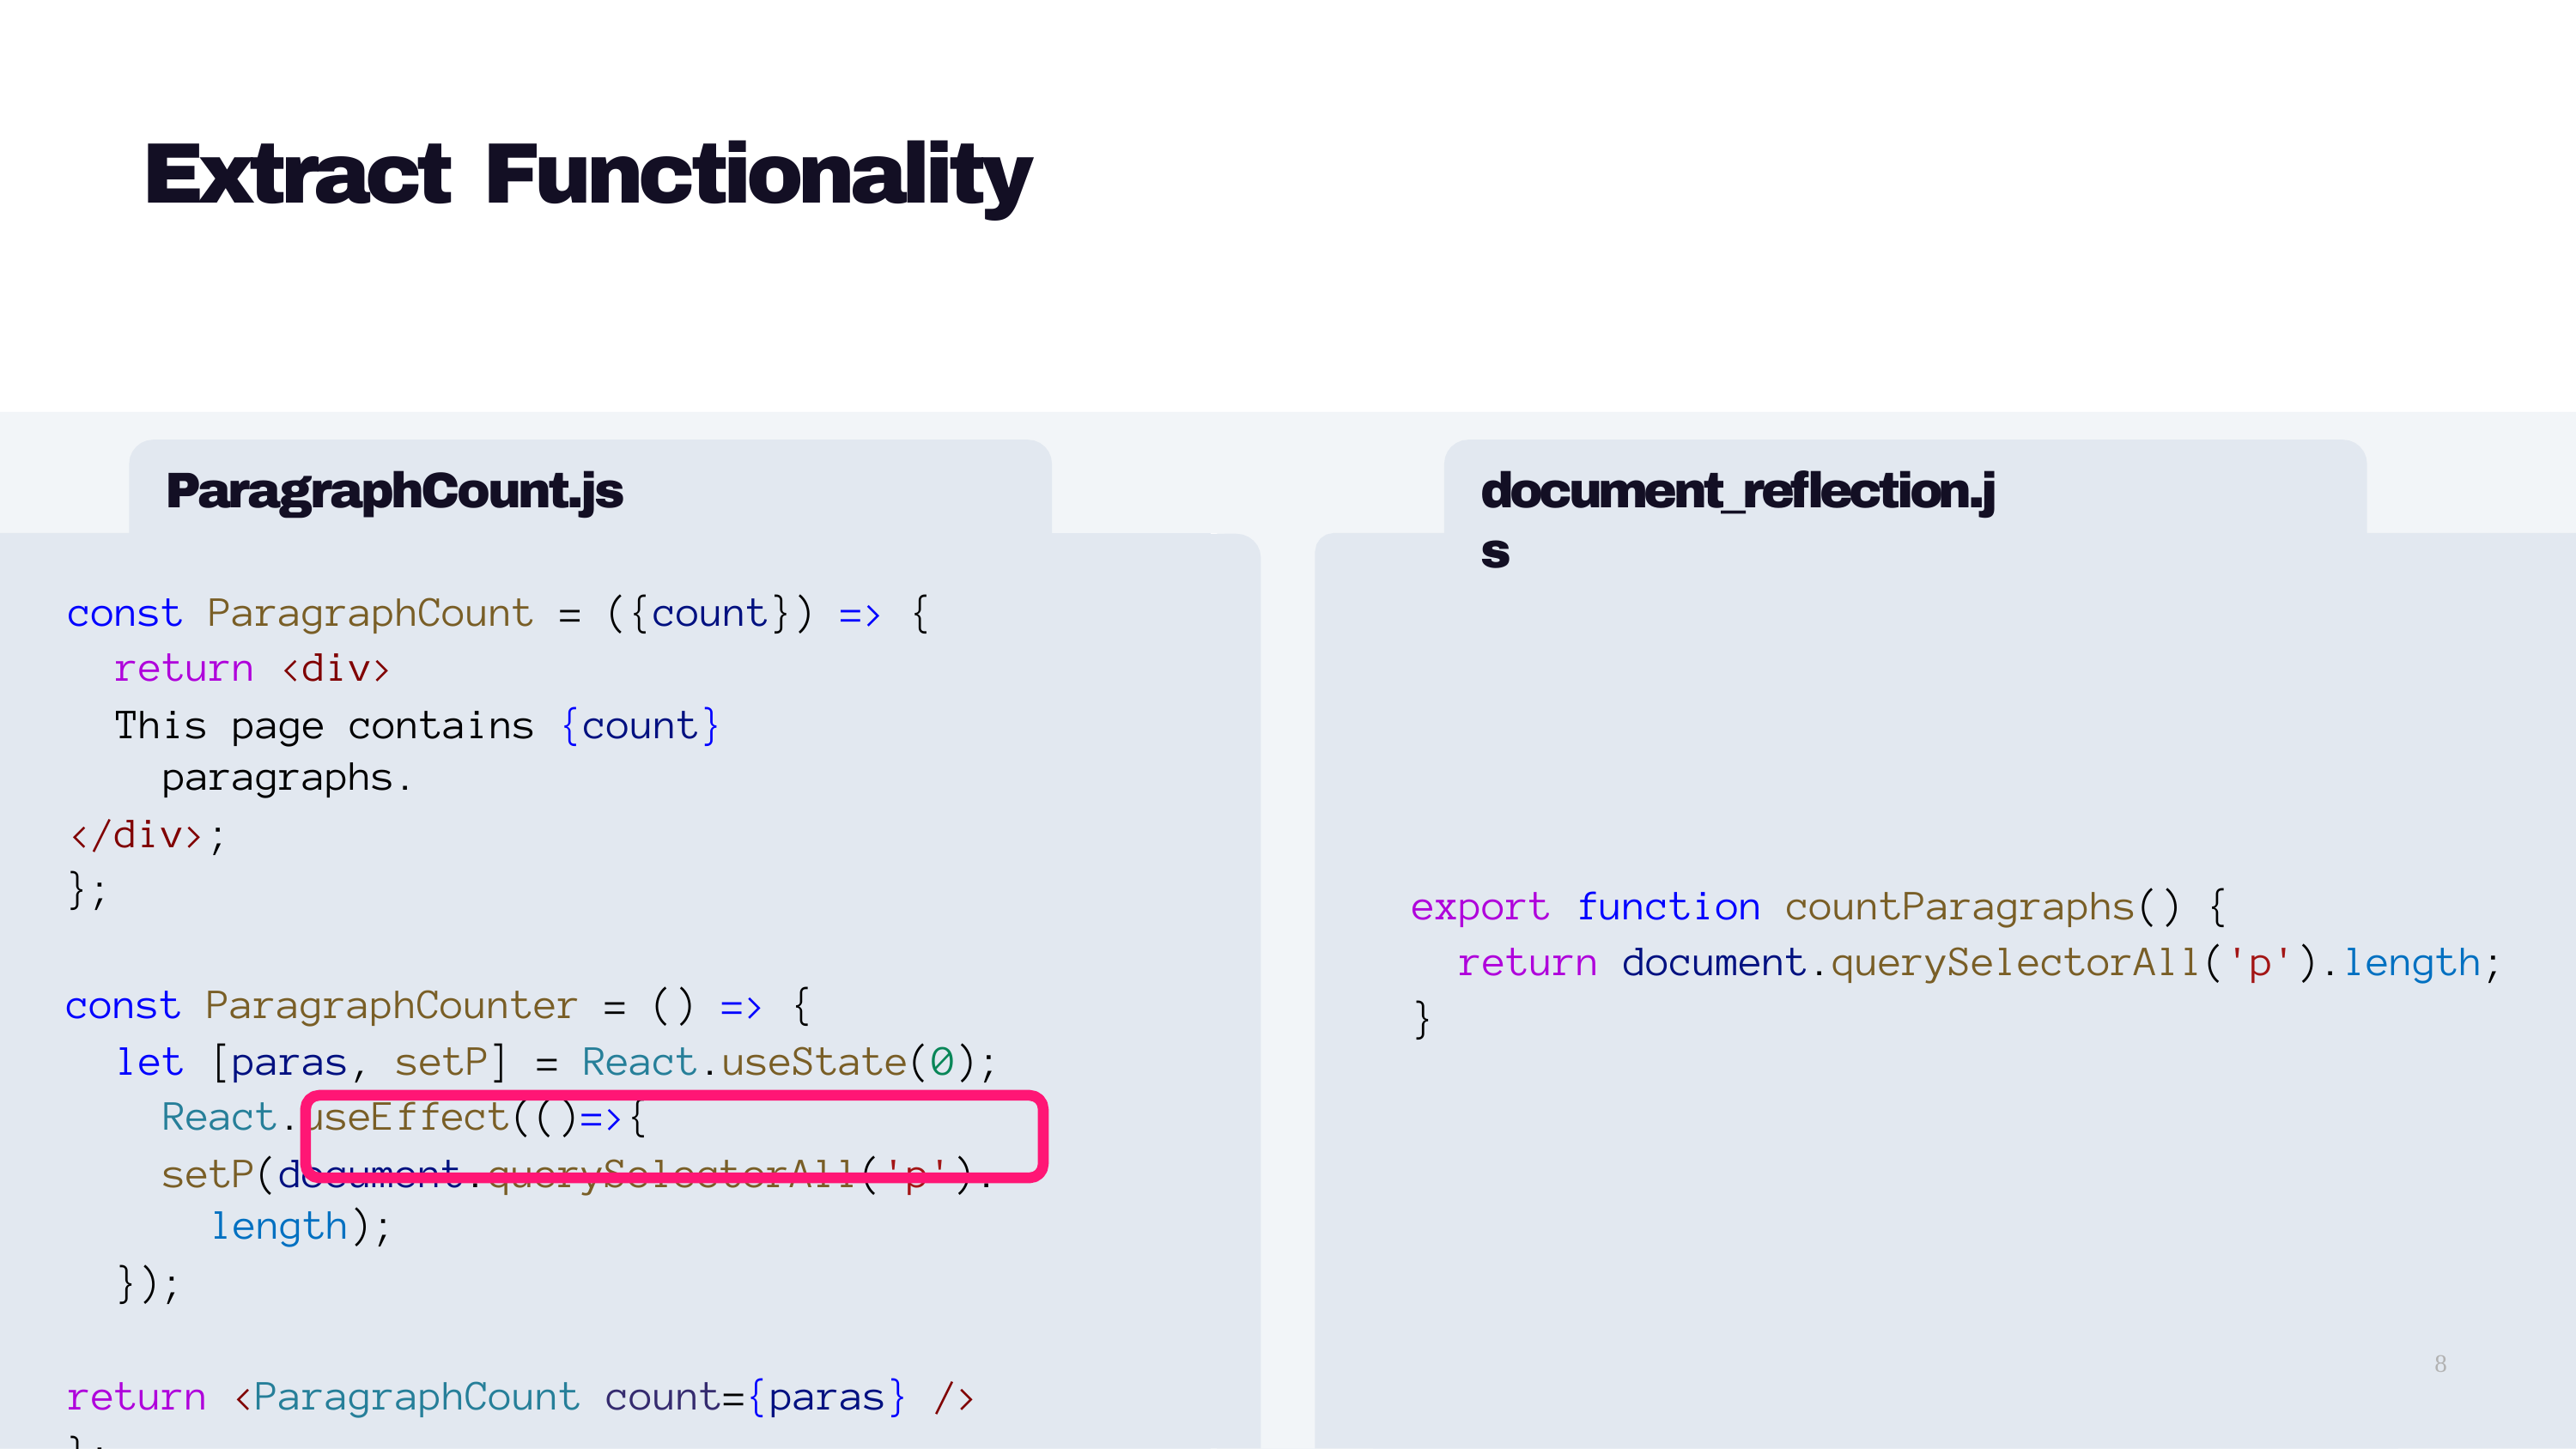

# Extract Functionality
ParagraphCount.js

const ParagraphCount = ({count}) => { return <div>
This page contains {count} paragraphs.
</div>;
};

const ParagraphCounter = () => {
let [paras, setP] = React.useState(0); React.useEffect(()=>{
setP(document.querySelectorAll('p').length);
});

return <ParagraphCount count={paras} />
};
document_reflection.js
export function countParagraphs() {
return document.querySelectorAll('p').length;
}

8